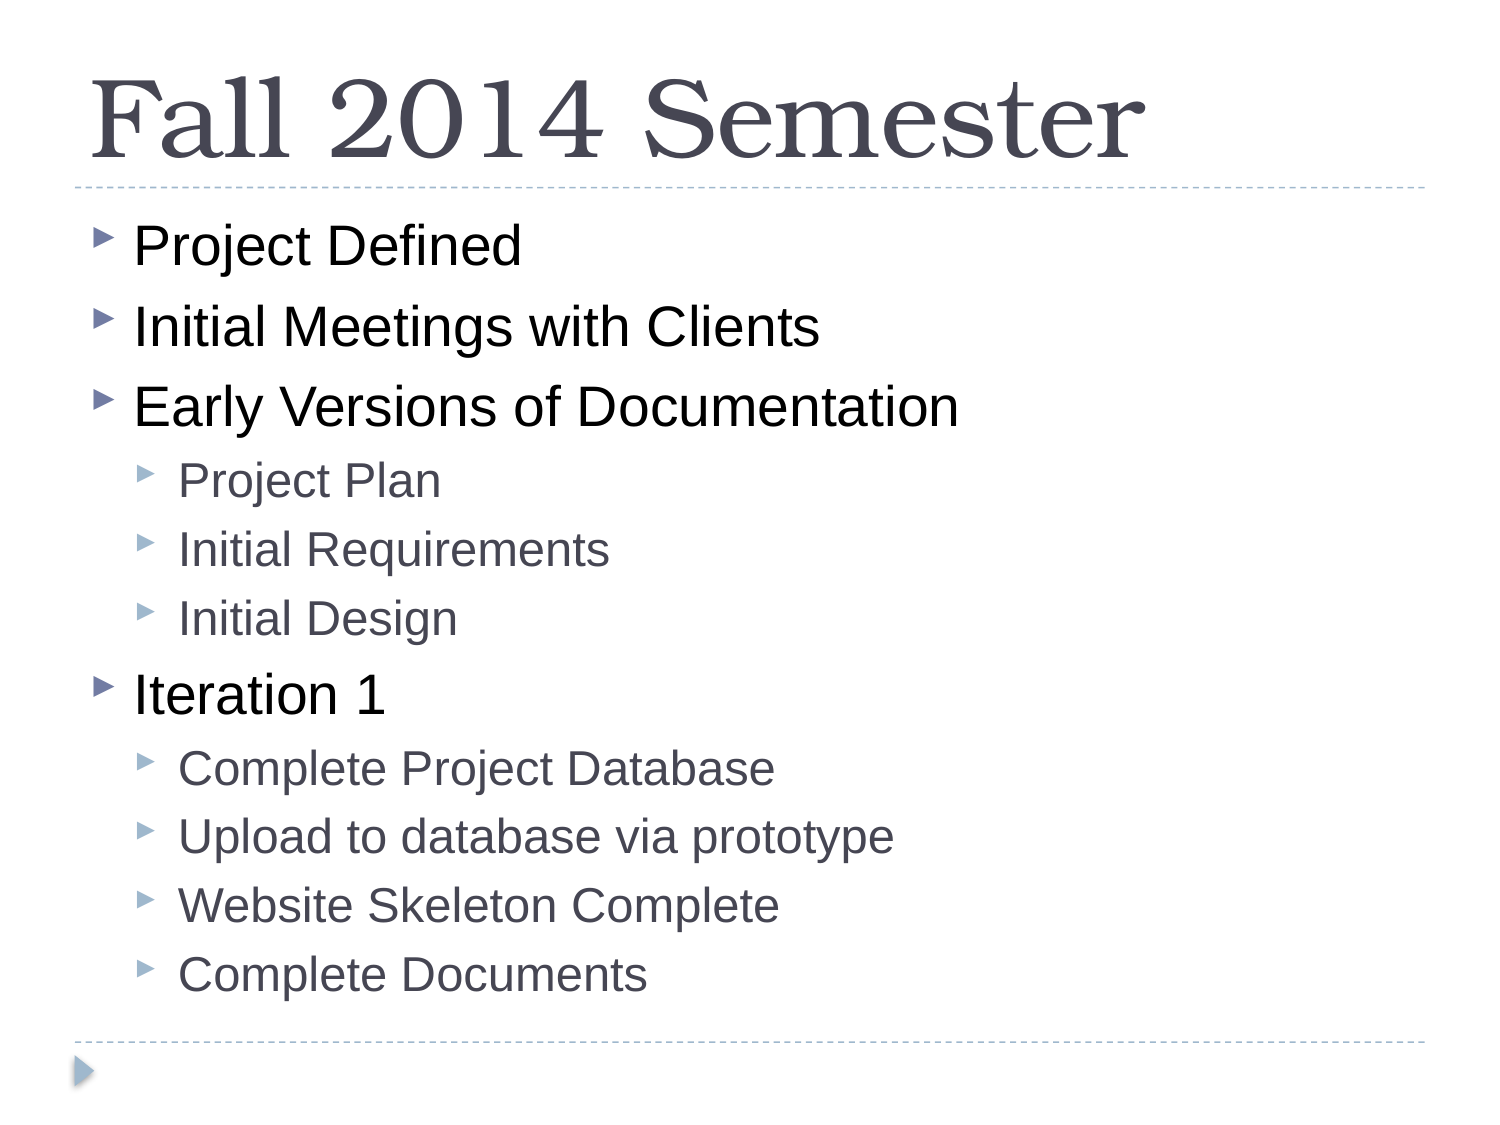

# Fall 2014 Semester
Project Defined
Initial Meetings with Clients
Early Versions of Documentation
Project Plan
Initial Requirements
Initial Design
Iteration 1
Complete Project Database
Upload to database via prototype
Website Skeleton Complete
Complete Documents